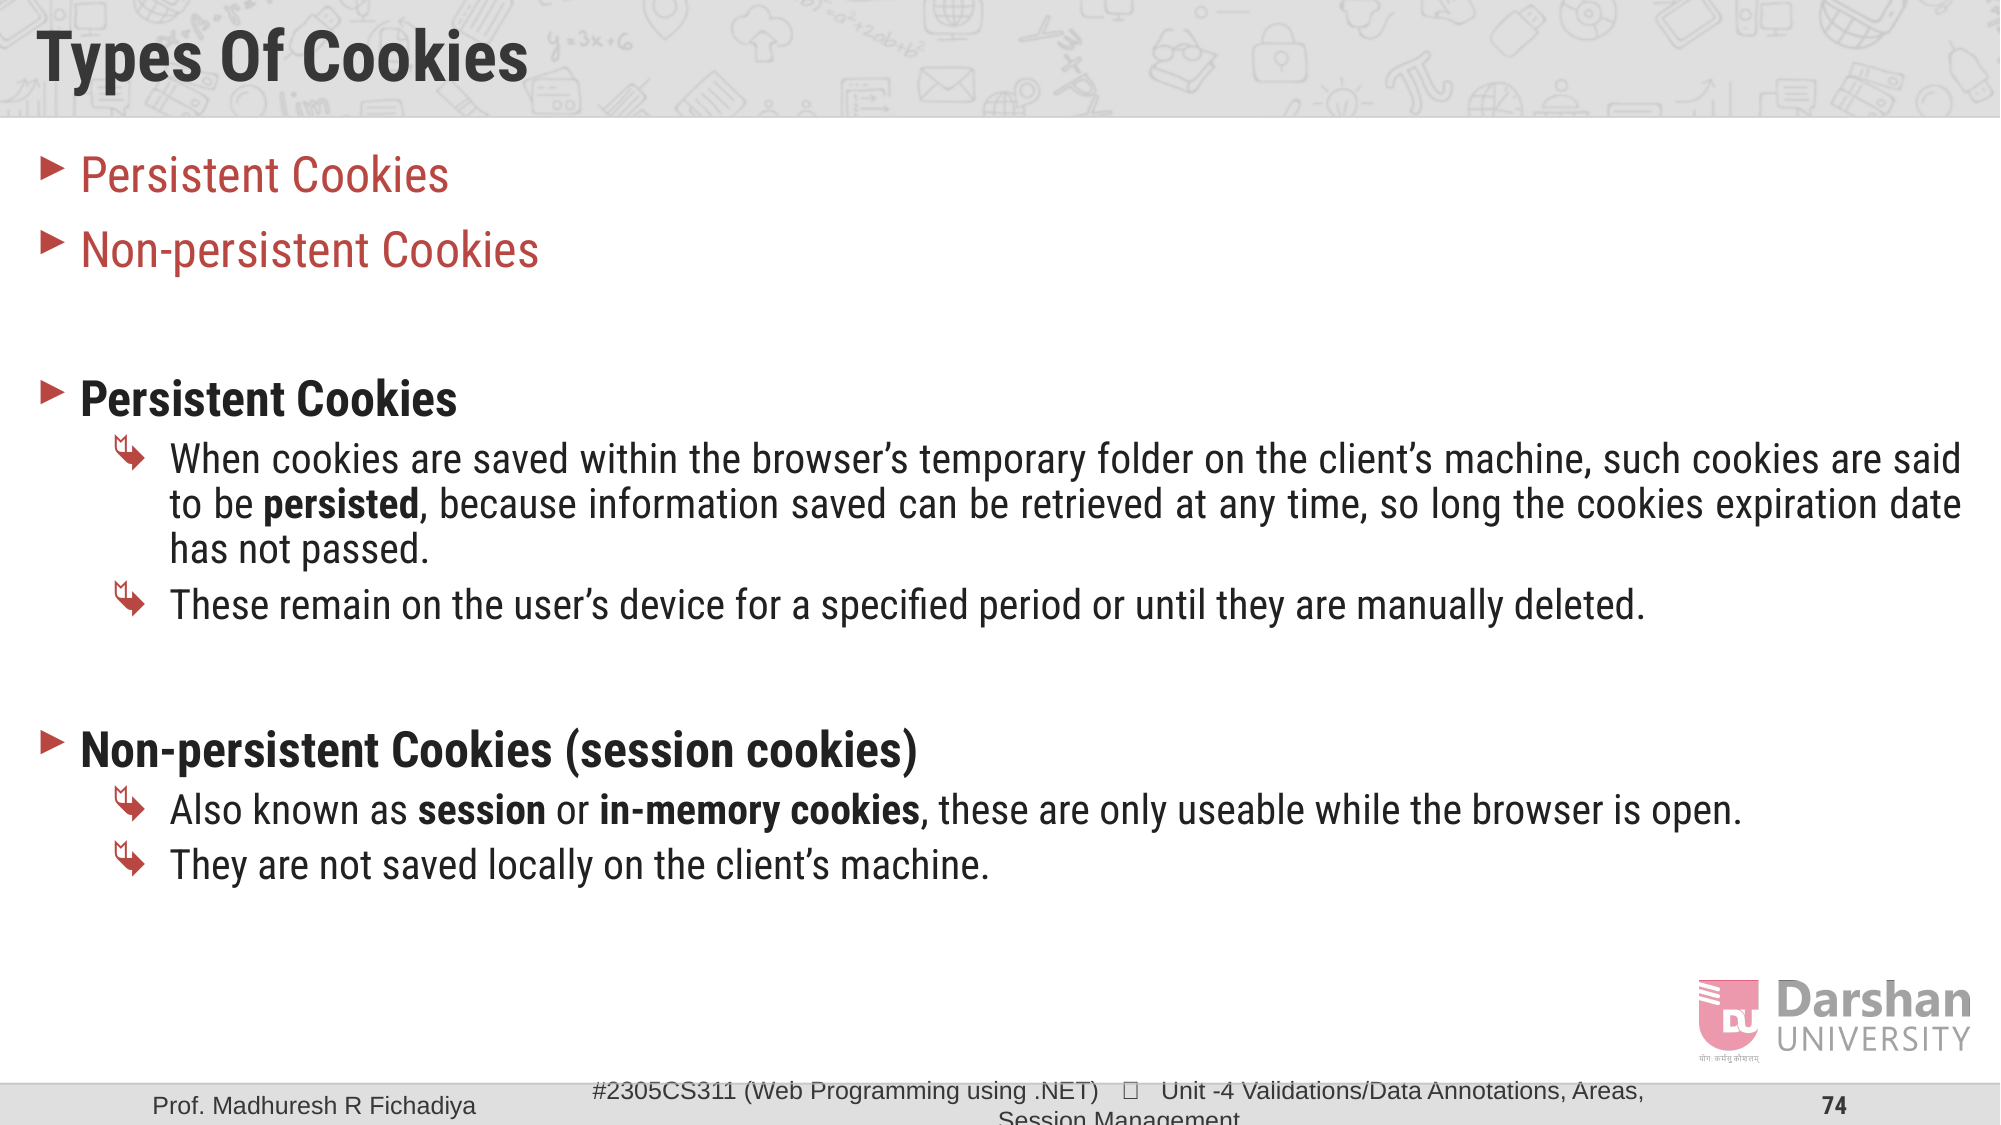

# Types Of Cookies
Persistent Cookies
Non-persistent Cookies

Persistent Cookies
When cookies are saved within the browser’s temporary folder on the client’s machine, such cookies are said to be persisted, because information saved can be retrieved at any time, so long the cookies expiration date has not passed.
These remain on the user’s device for a specified period or until they are manually deleted.

Non-persistent Cookies (session cookies)
Also known as session or in-memory cookies, these are only useable while the browser is open.
They are not saved locally on the client’s machine.